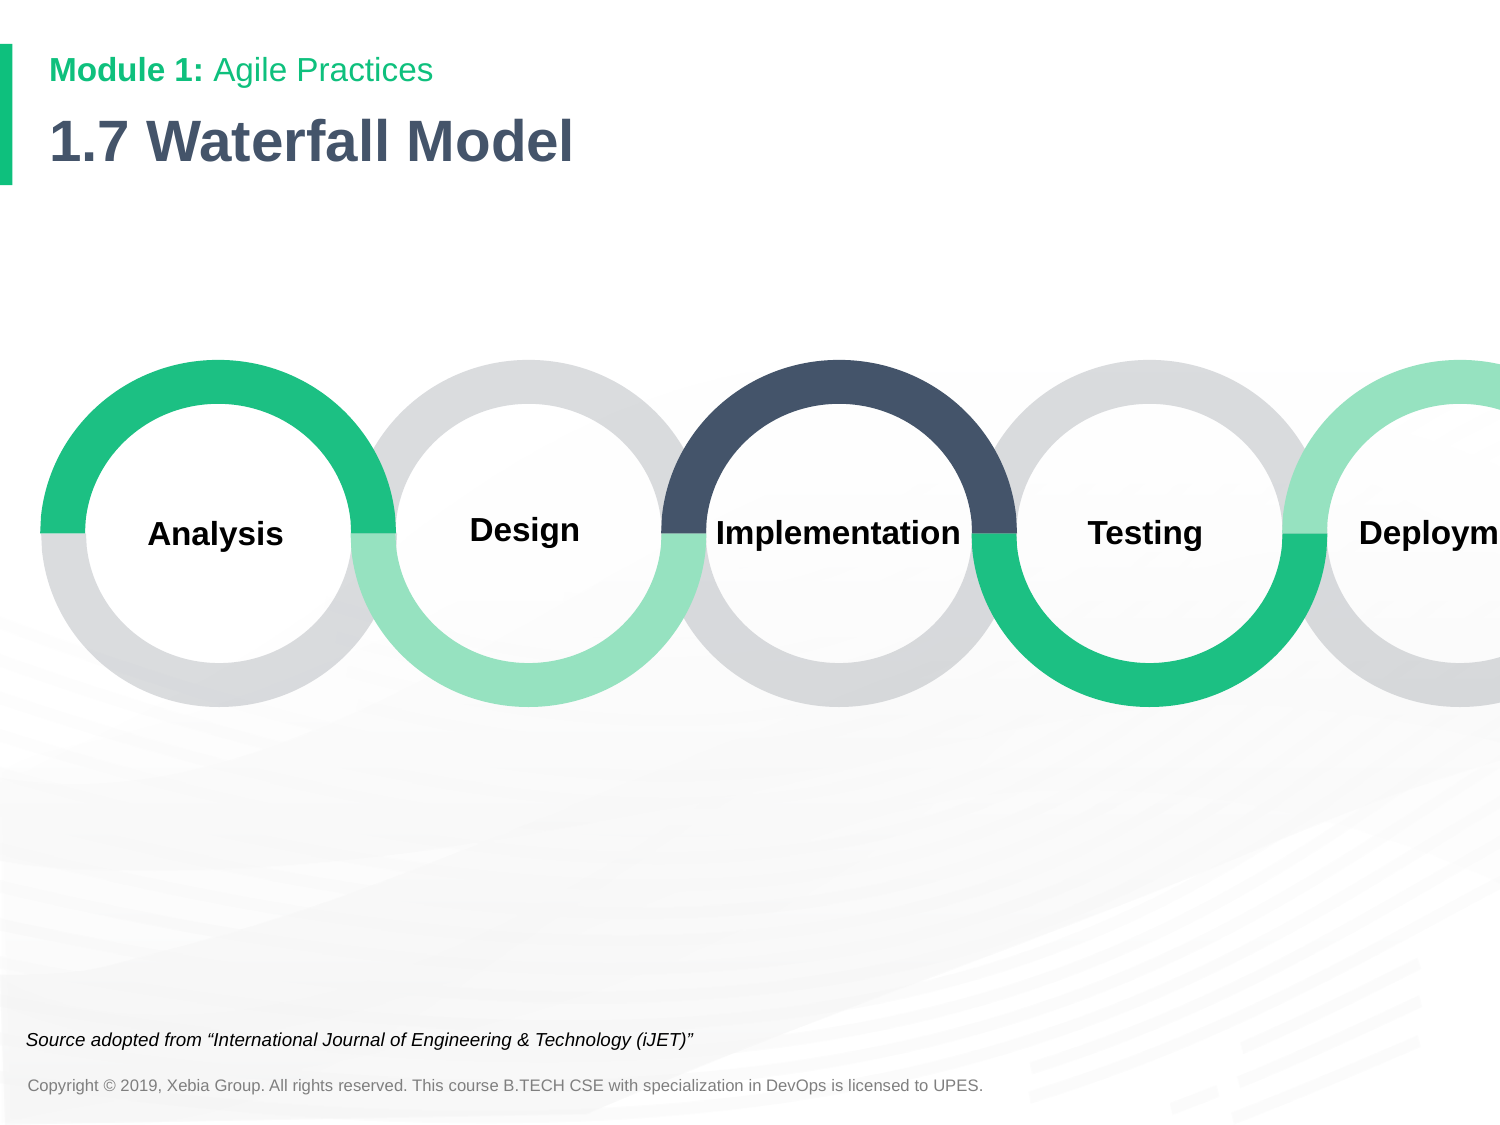

# 1.7 Waterfall Model

Maintenance
Design
Implementation
Testing
Deployment
Analysis

Source adopted from “International Journal of Engineering & Technology (iJET)”